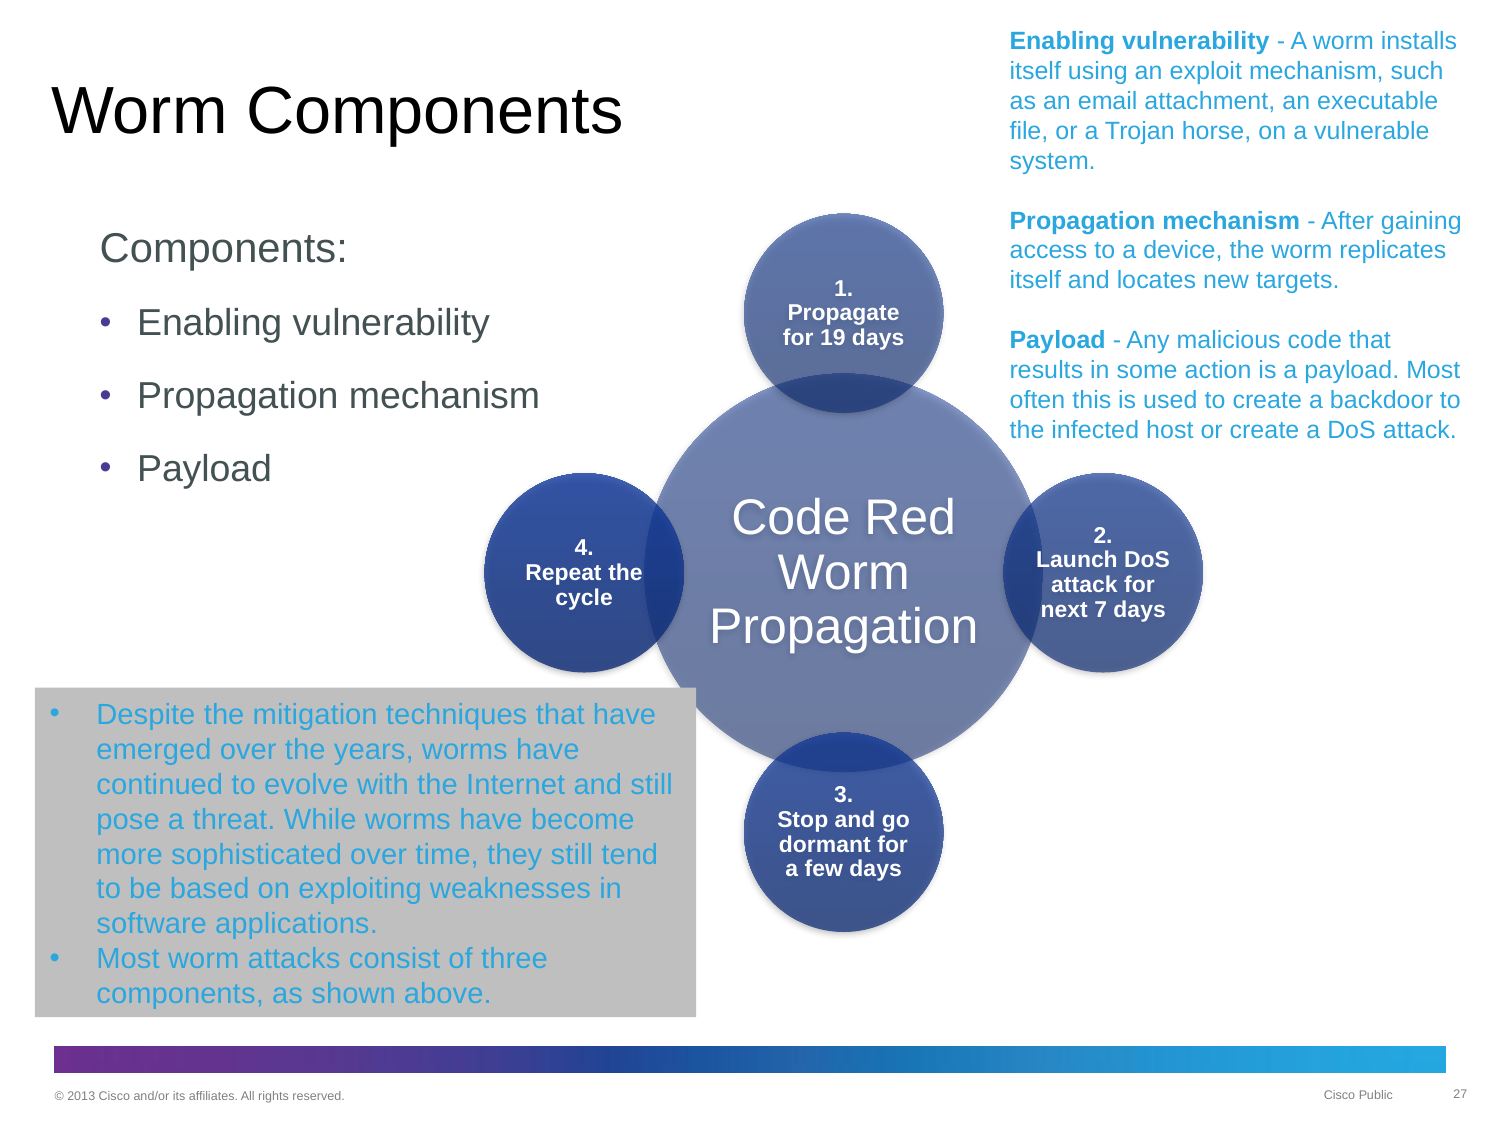

# Worm Components
Enabling vulnerability - A worm installs itself using an exploit mechanism, such as an email attachment, an executable file, or a Trojan horse, on a vulnerable system.

Propagation mechanism - After gaining access to a device, the worm replicates itself and locates new targets.

Payload - Any malicious code that results in some action is a payload. Most often this is used to create a backdoor to the infected host or create a DoS attack.
Code Red Worm Propagation
1.
Propagate for 19 days
2.
Launch DoS attack for next 7 days
3.
Stop and go dormant for a few days
4.
Repeat the cycle
Components:
Enabling vulnerability
Propagation mechanism
Payload
Despite the mitigation techniques that have emerged over the years, worms have continued to evolve with the Internet and still pose a threat. While worms have become more sophisticated over time, they still tend to be based on exploiting weaknesses in software applications.
Most worm attacks consist of three components, as shown above.